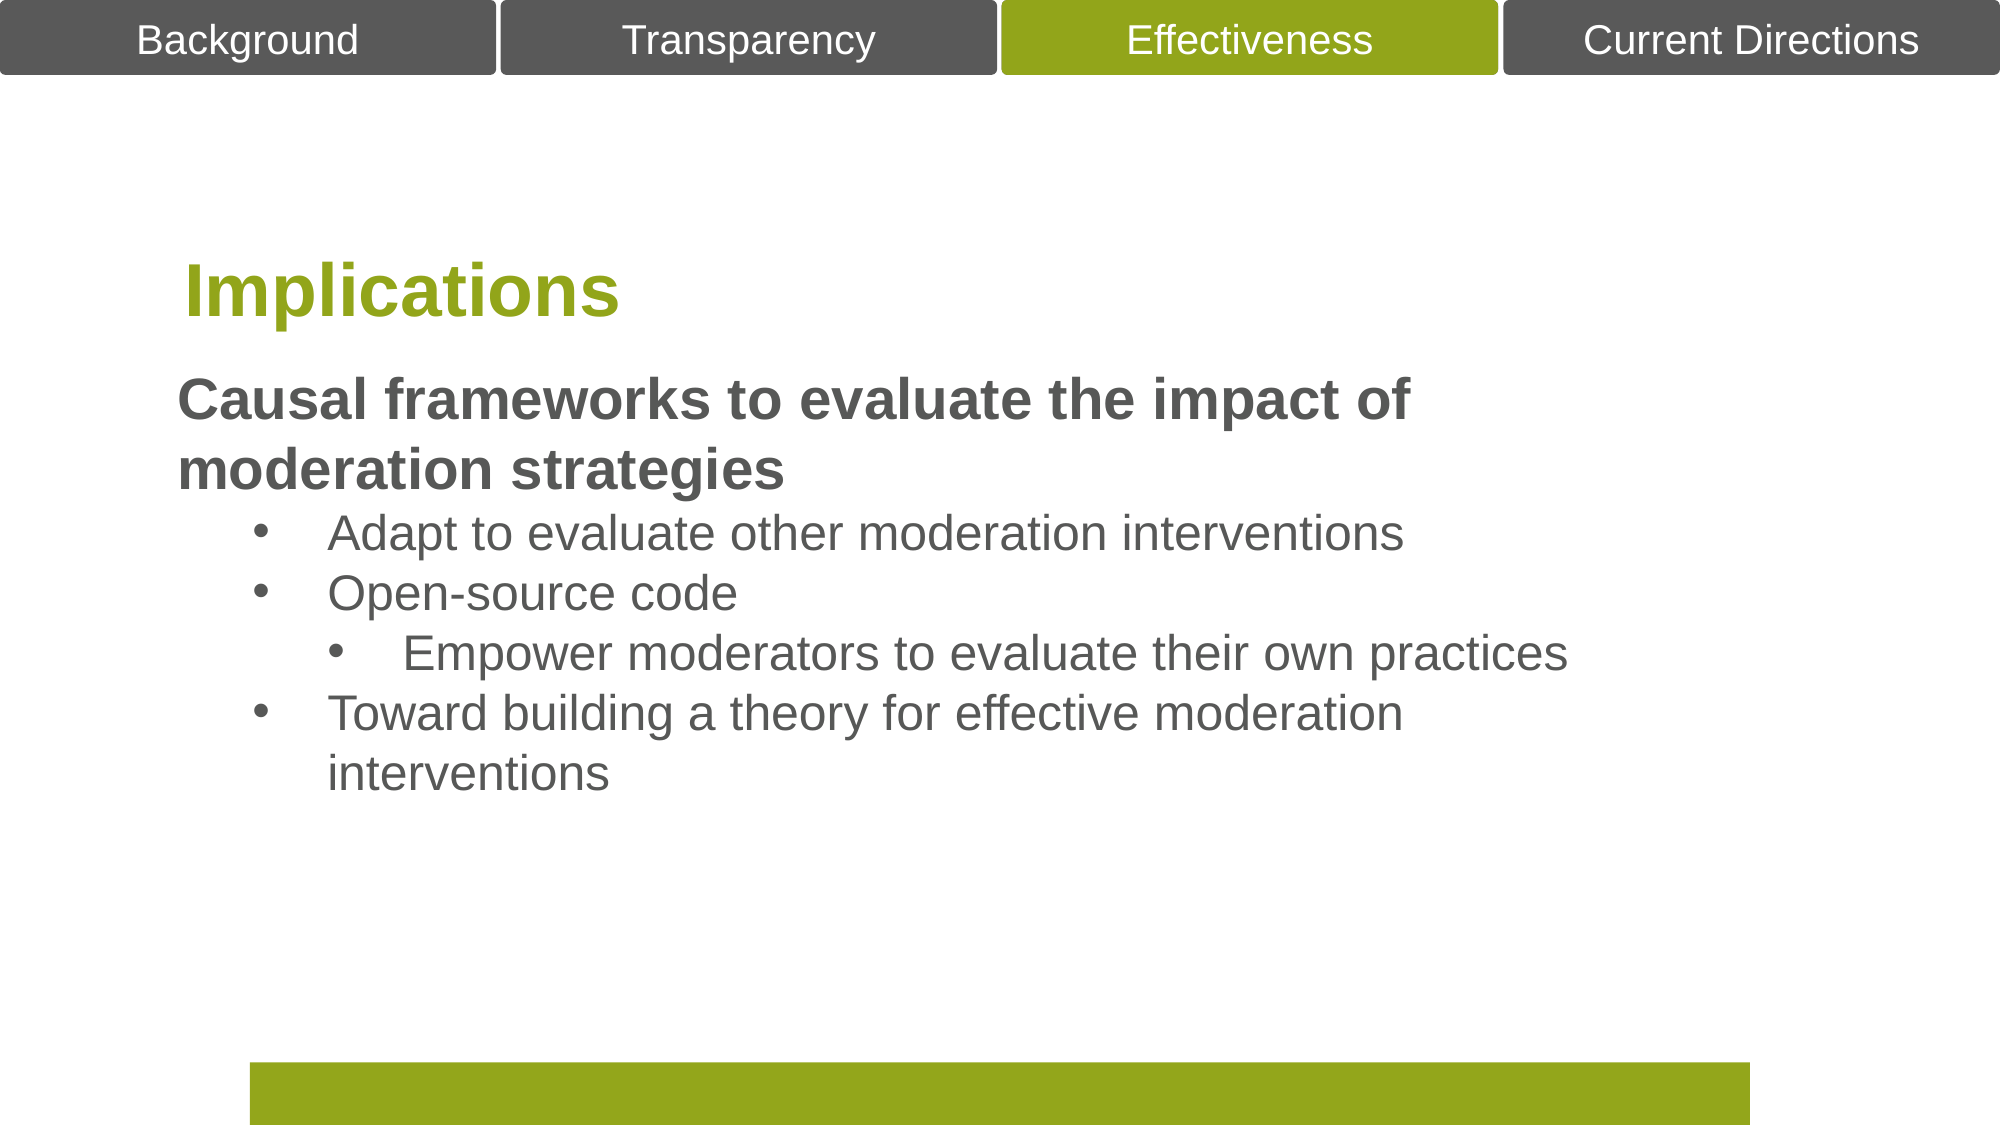

Effectiveness
Implications
Causal frameworks to evaluate the impact of moderation strategies
Adapt to evaluate other moderation interventions
Open-source code
Empower moderators to evaluate their own practices
Toward building a theory for effective moderation interventions